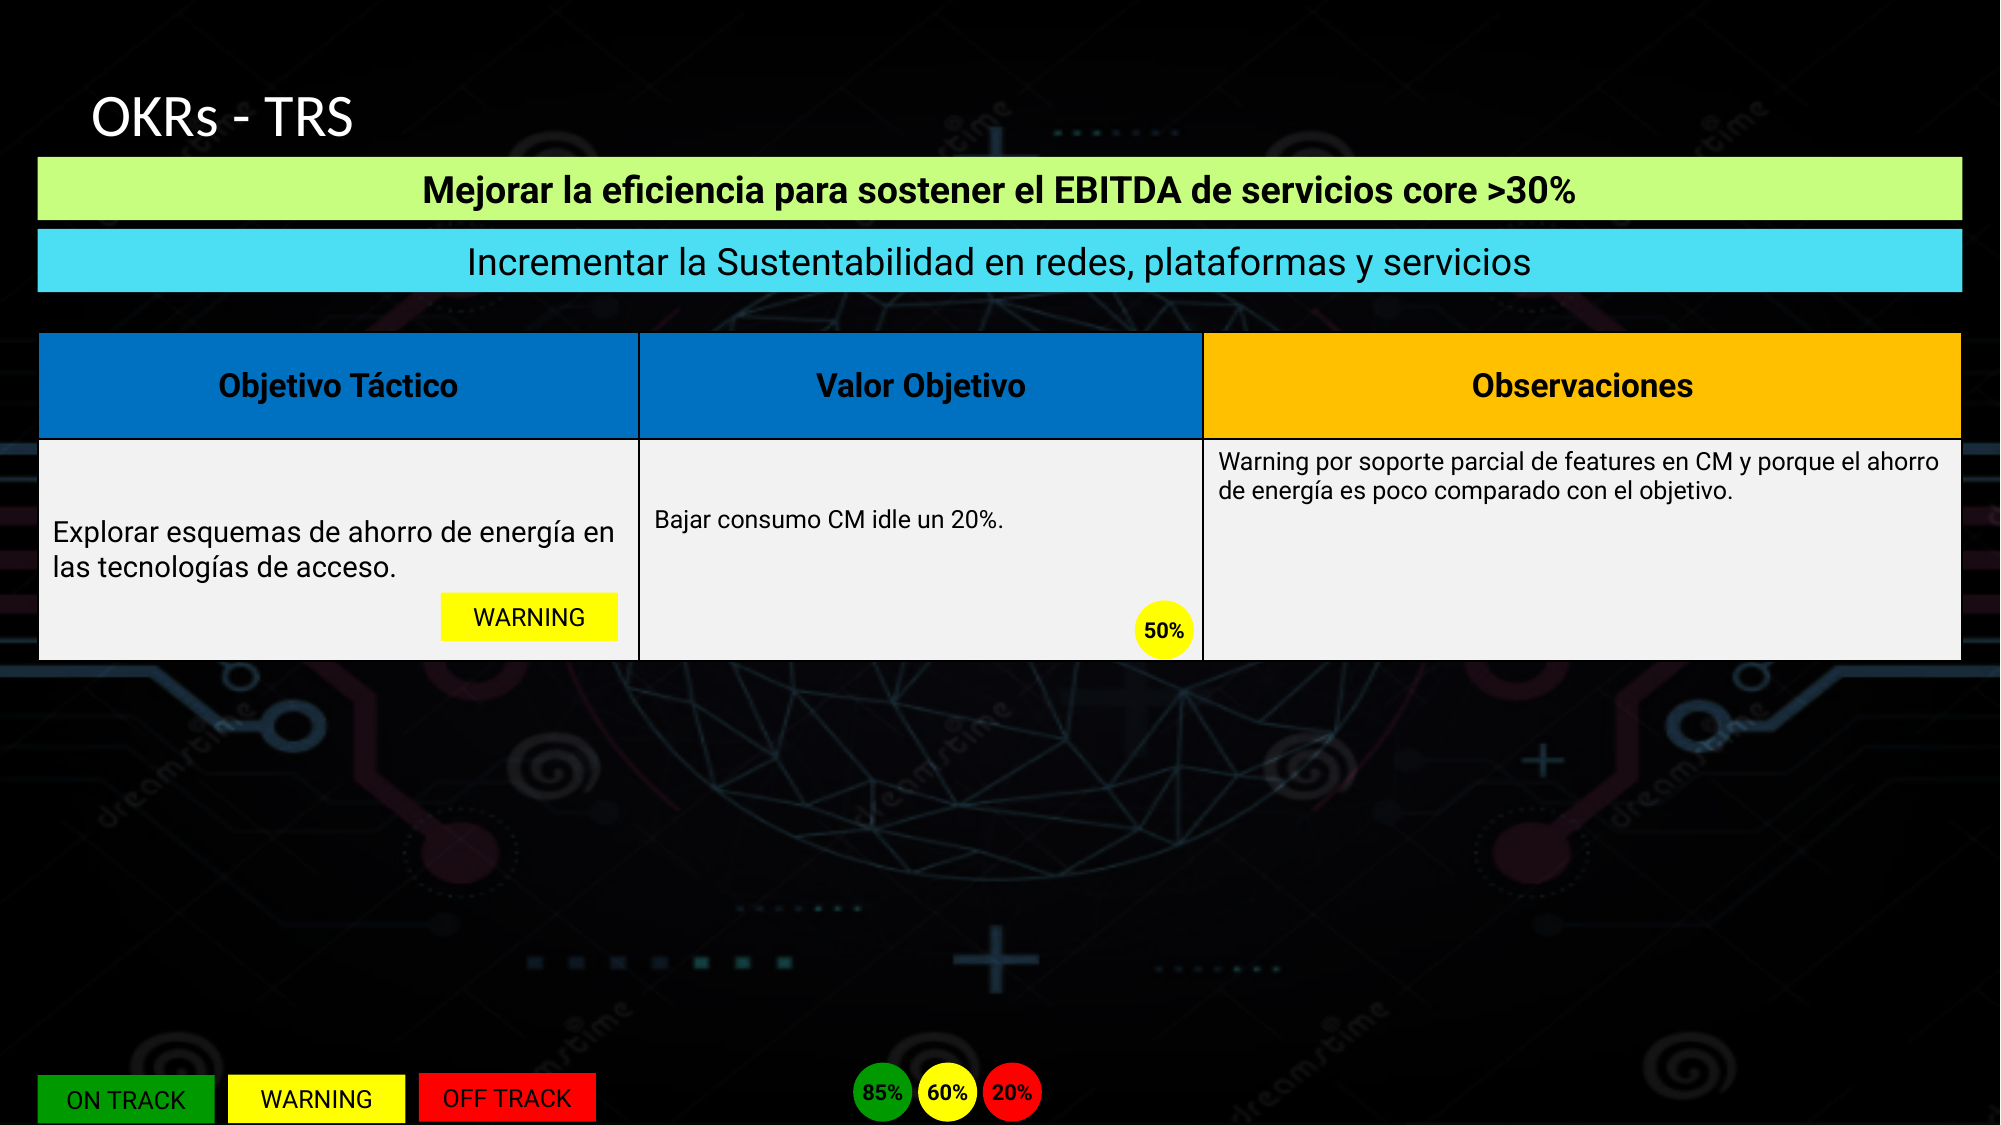

OKRs - TRS
Mejorar la eficiencia para sostener el EBITDA de servicios core >30%
Incrementar la Sustentabilidad en redes, plataformas y servicios
| Objetivo Táctico | Valor Objetivo | Observaciones |
| --- | --- | --- |
| Explorar esquemas de ahorro de energía en las tecnologías de acceso. | Bajar consumo CM idle un 20%. | Warning por soporte parcial de features en CM y porque el ahorro de energía es poco comparado con el objetivo. |
WARNING
50%
85%
60%
20%
OFF TRACK
WARNING
ON TRACK